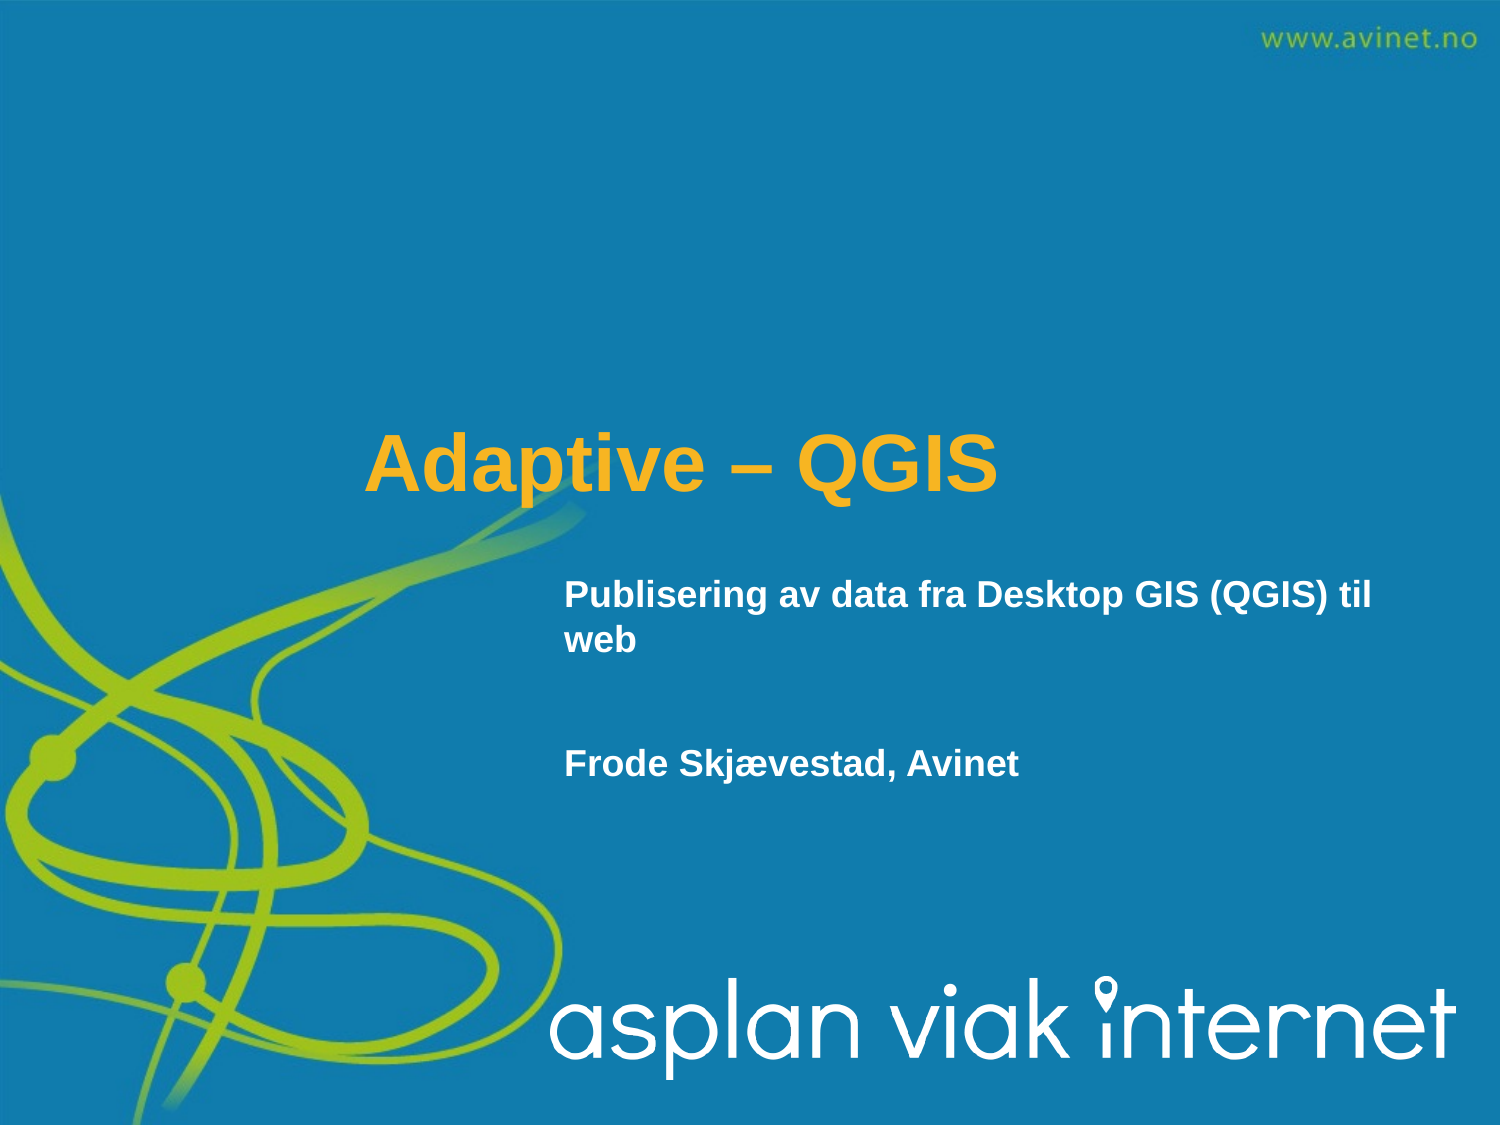

# Adaptive – QGIS
Publisering av data fra Desktop GIS (QGIS) til web

Frode Skjævestad, Avinet